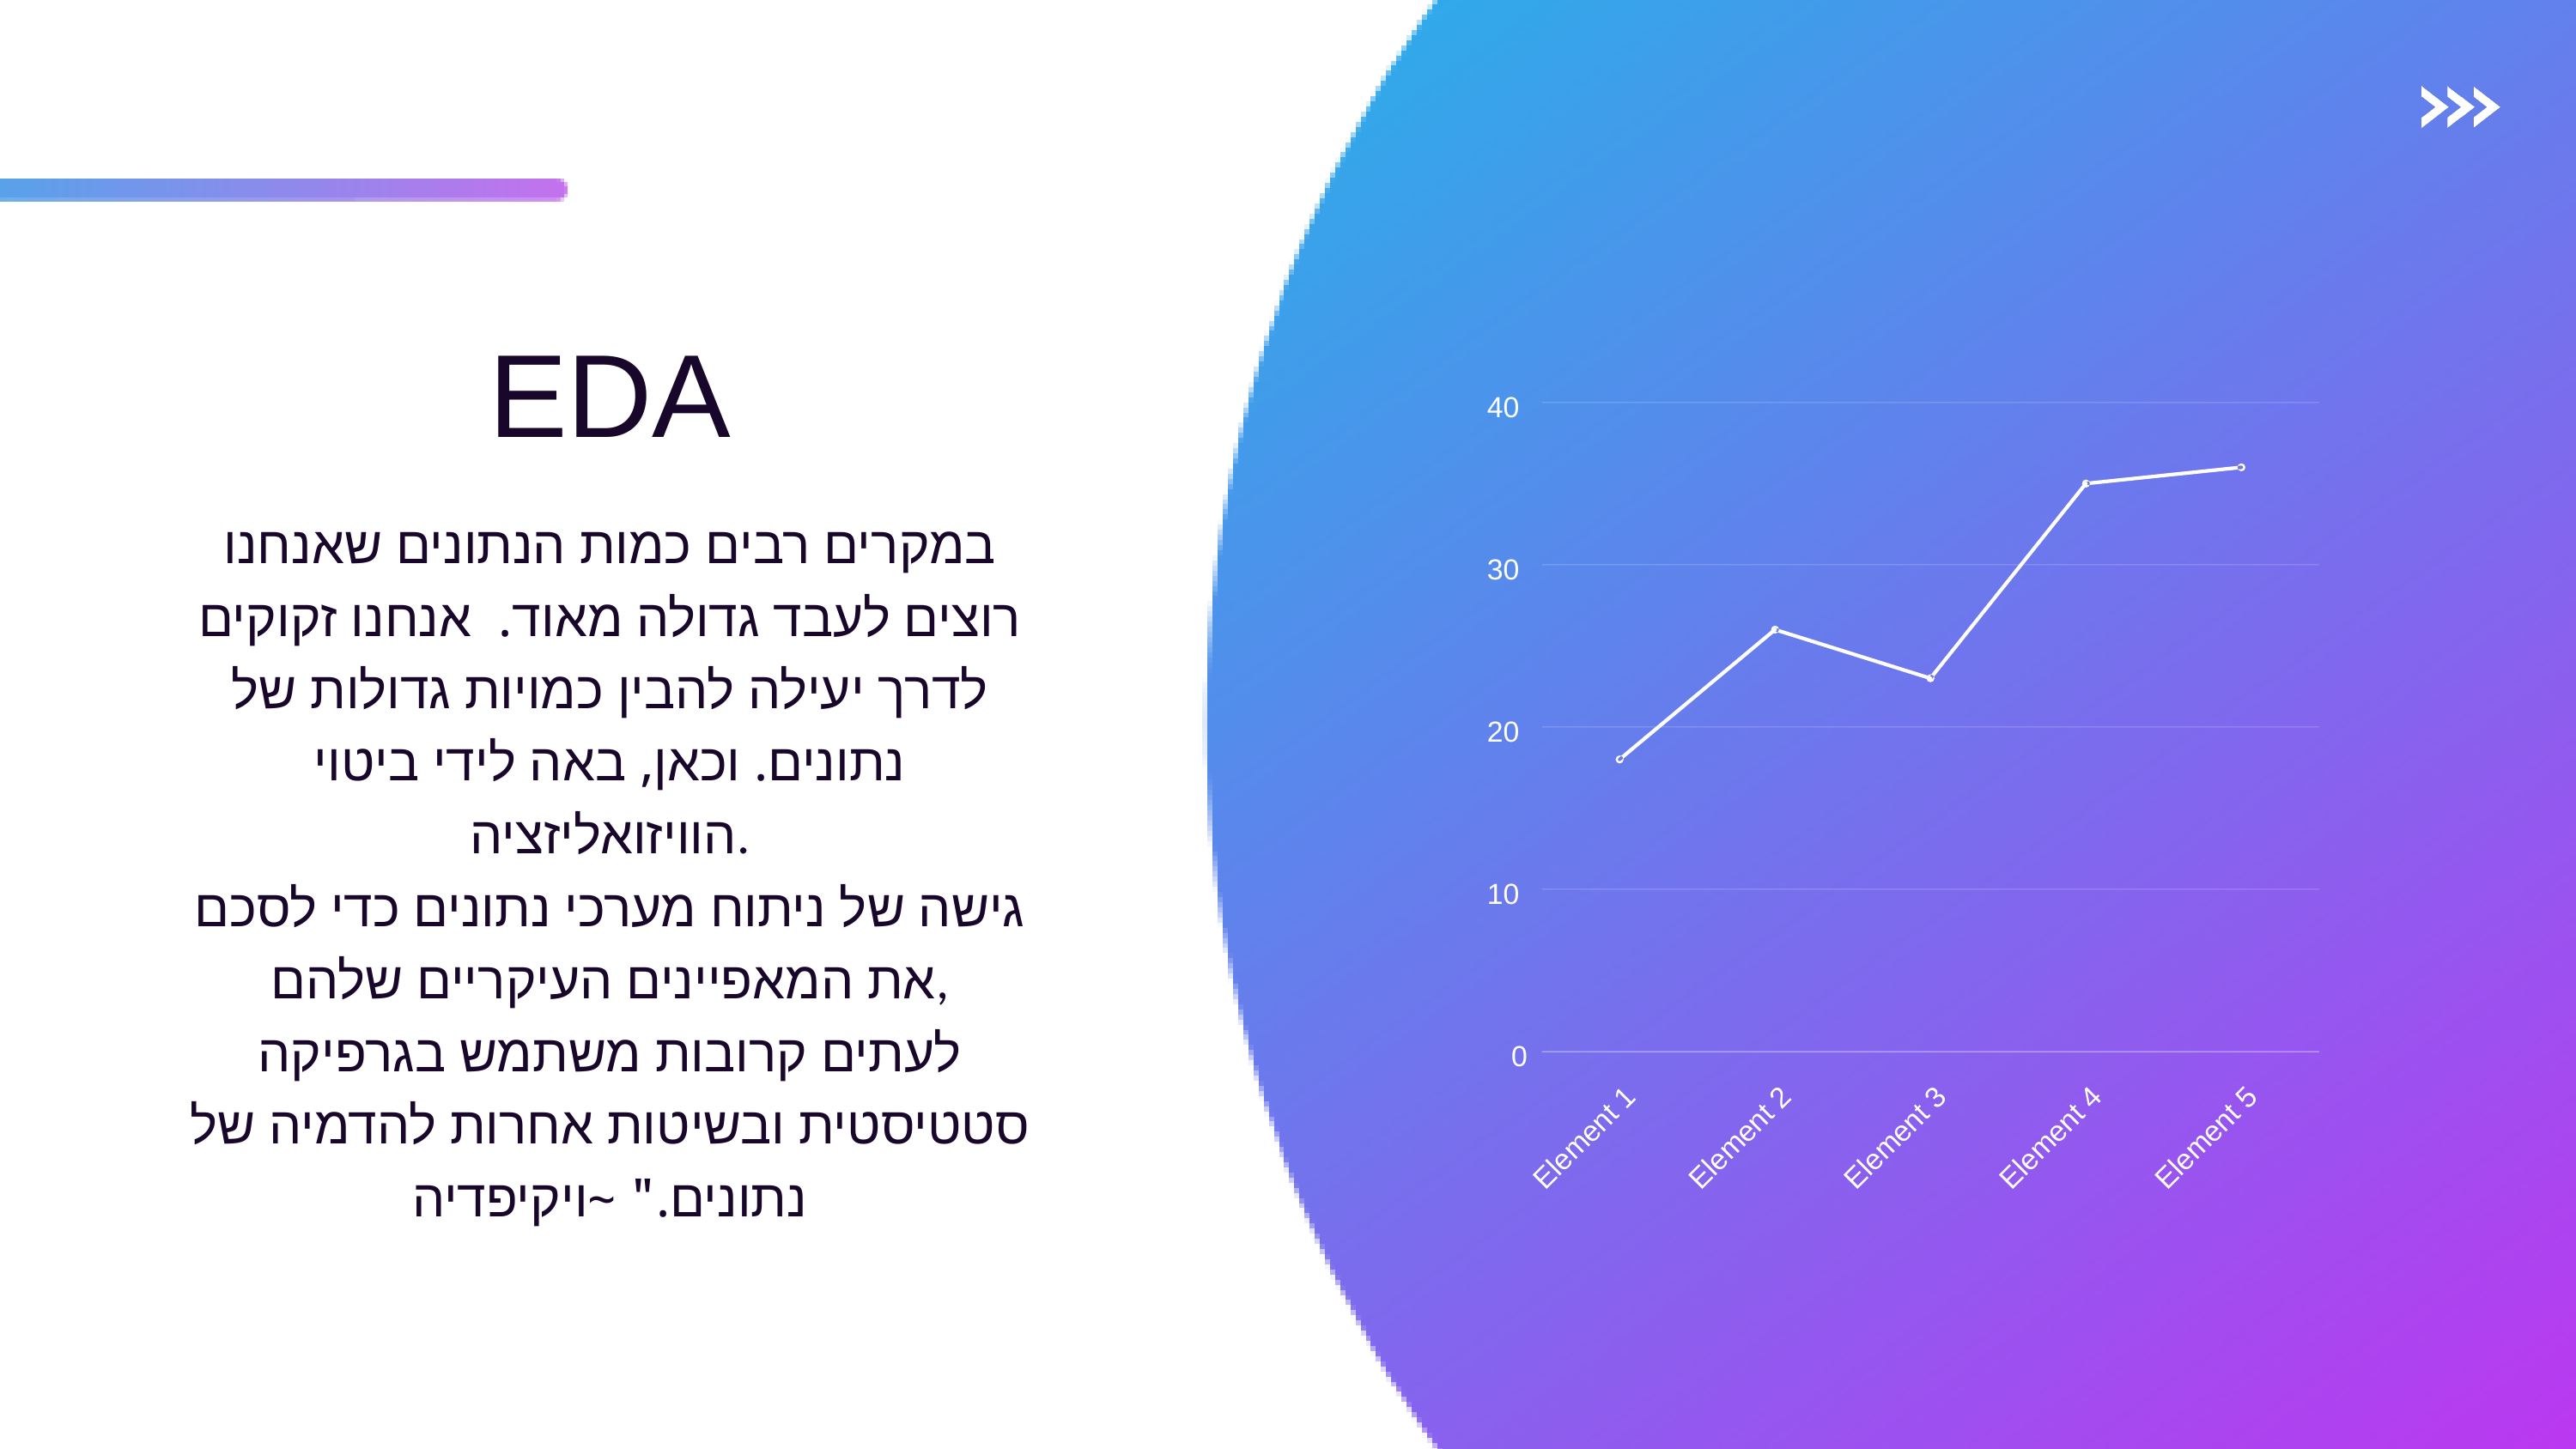

EDA
40

30
20
10
0
Element 1
Element 2
Element 3
Element 4
Element 5
במקרים רבים כמות הנתונים שאנחנו רוצים לעבד גדולה מאוד.  אנחנו זקוקים לדרך יעילה להבין כמויות גדולות של נתונים. וכאן, באה לידי ביטוי הוויזואליזציה.
גישה של ניתוח מערכי נתונים כדי לסכם את המאפיינים העיקריים שלהם,
לעתים קרובות משתמש בגרפיקה סטטיסטית ובשיטות אחרות להדמיה של נתונים." ~ויקיפדיה